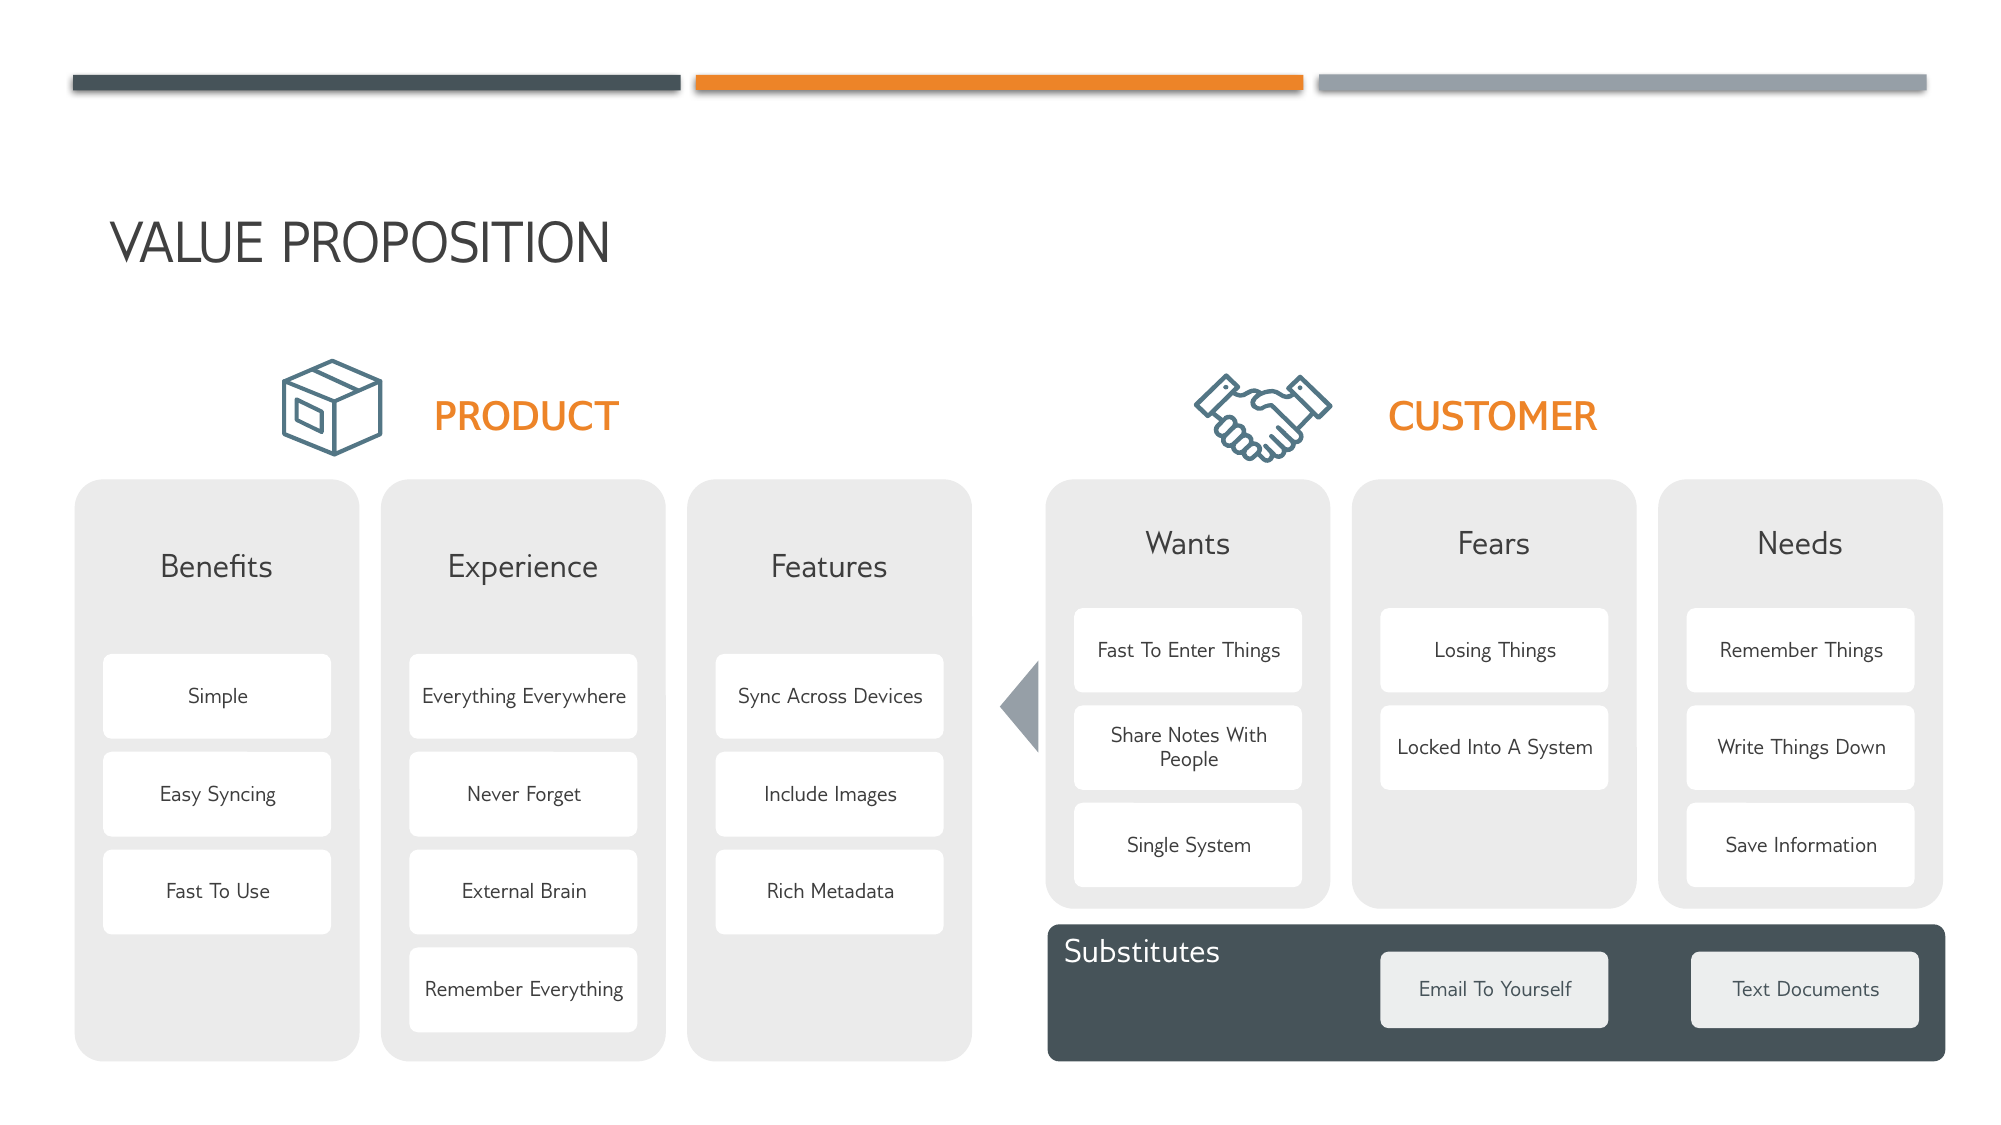

# Value Proposition

PRODUCT
CUSTOMER
Benefits
Simple
Easy Syncing
Fast To Use

Experience
Everything Everywhere
Never Forget
External Brain
Remember Everything
Features
Sync Across Devices
Include Images
Rich Metadata

Wants
Fast To Enter Things
Share Notes With People
Single System
Fears
Losing Things
Locked Into A System

Needs
Remember Things
Write Things Down
Save Information

Substitutes
Text Documents
Email To Yourself